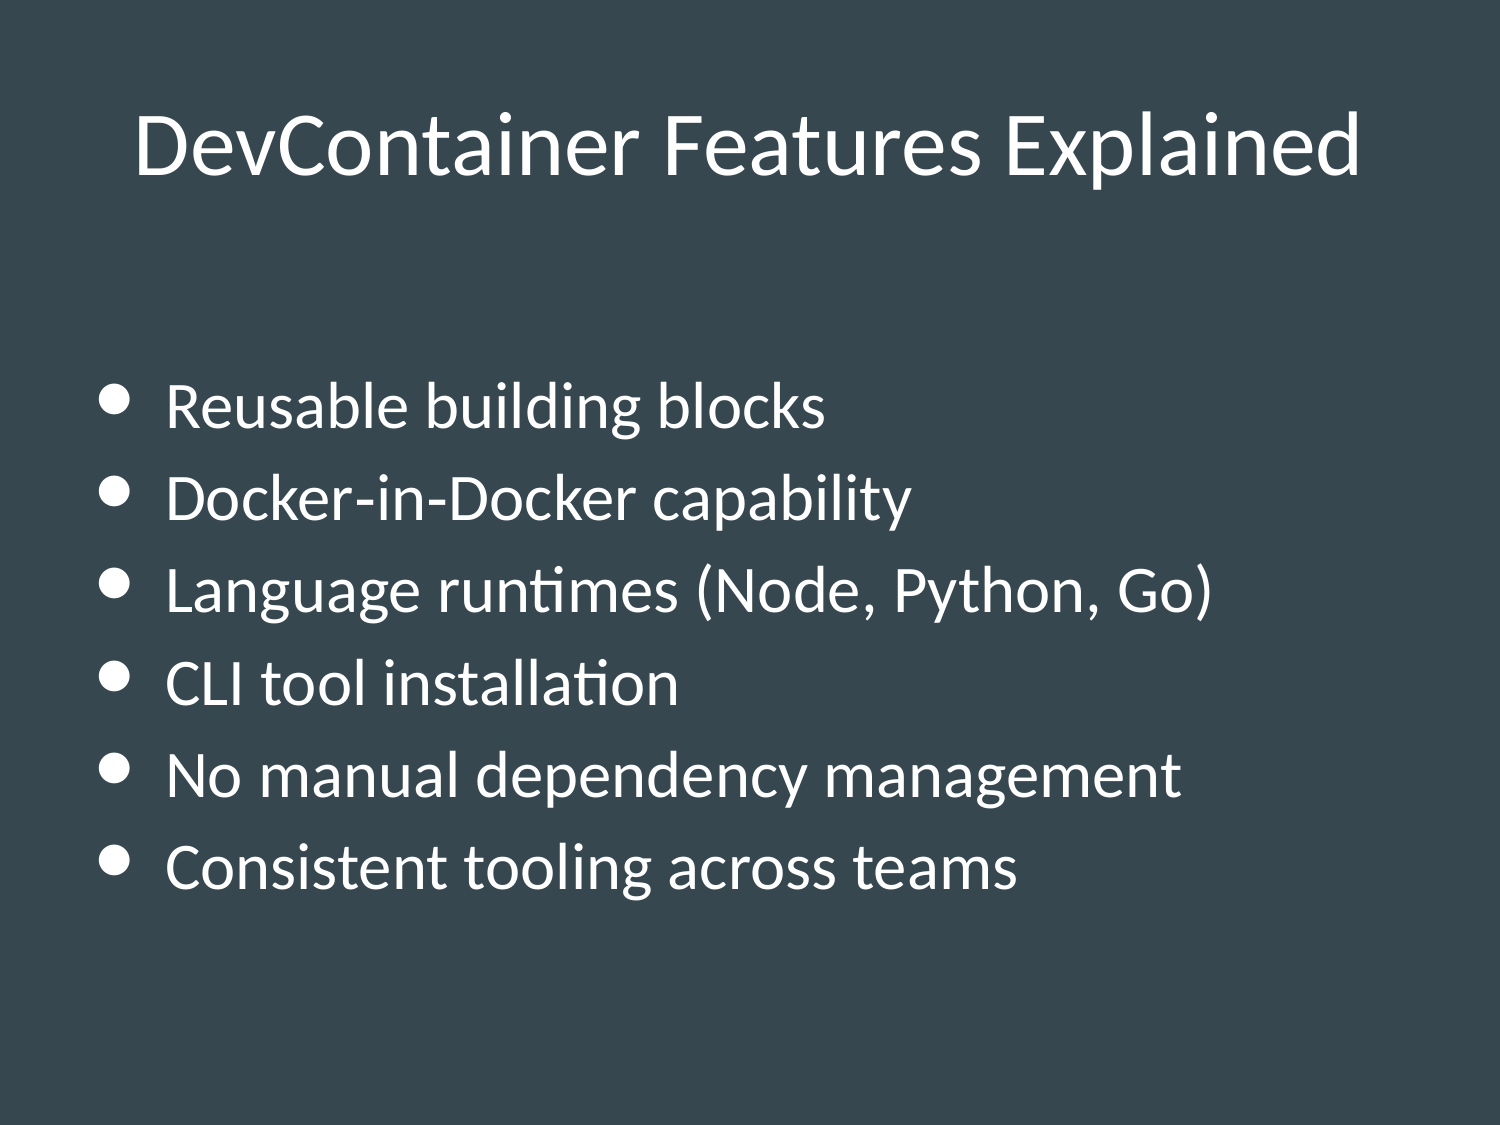

# DevContainer Features Explained

Reusable building blocks
Docker‑in‑Docker capability
Language runtimes (Node, Python, Go)
CLI tool installation
No manual dependency management
Consistent tooling across teams